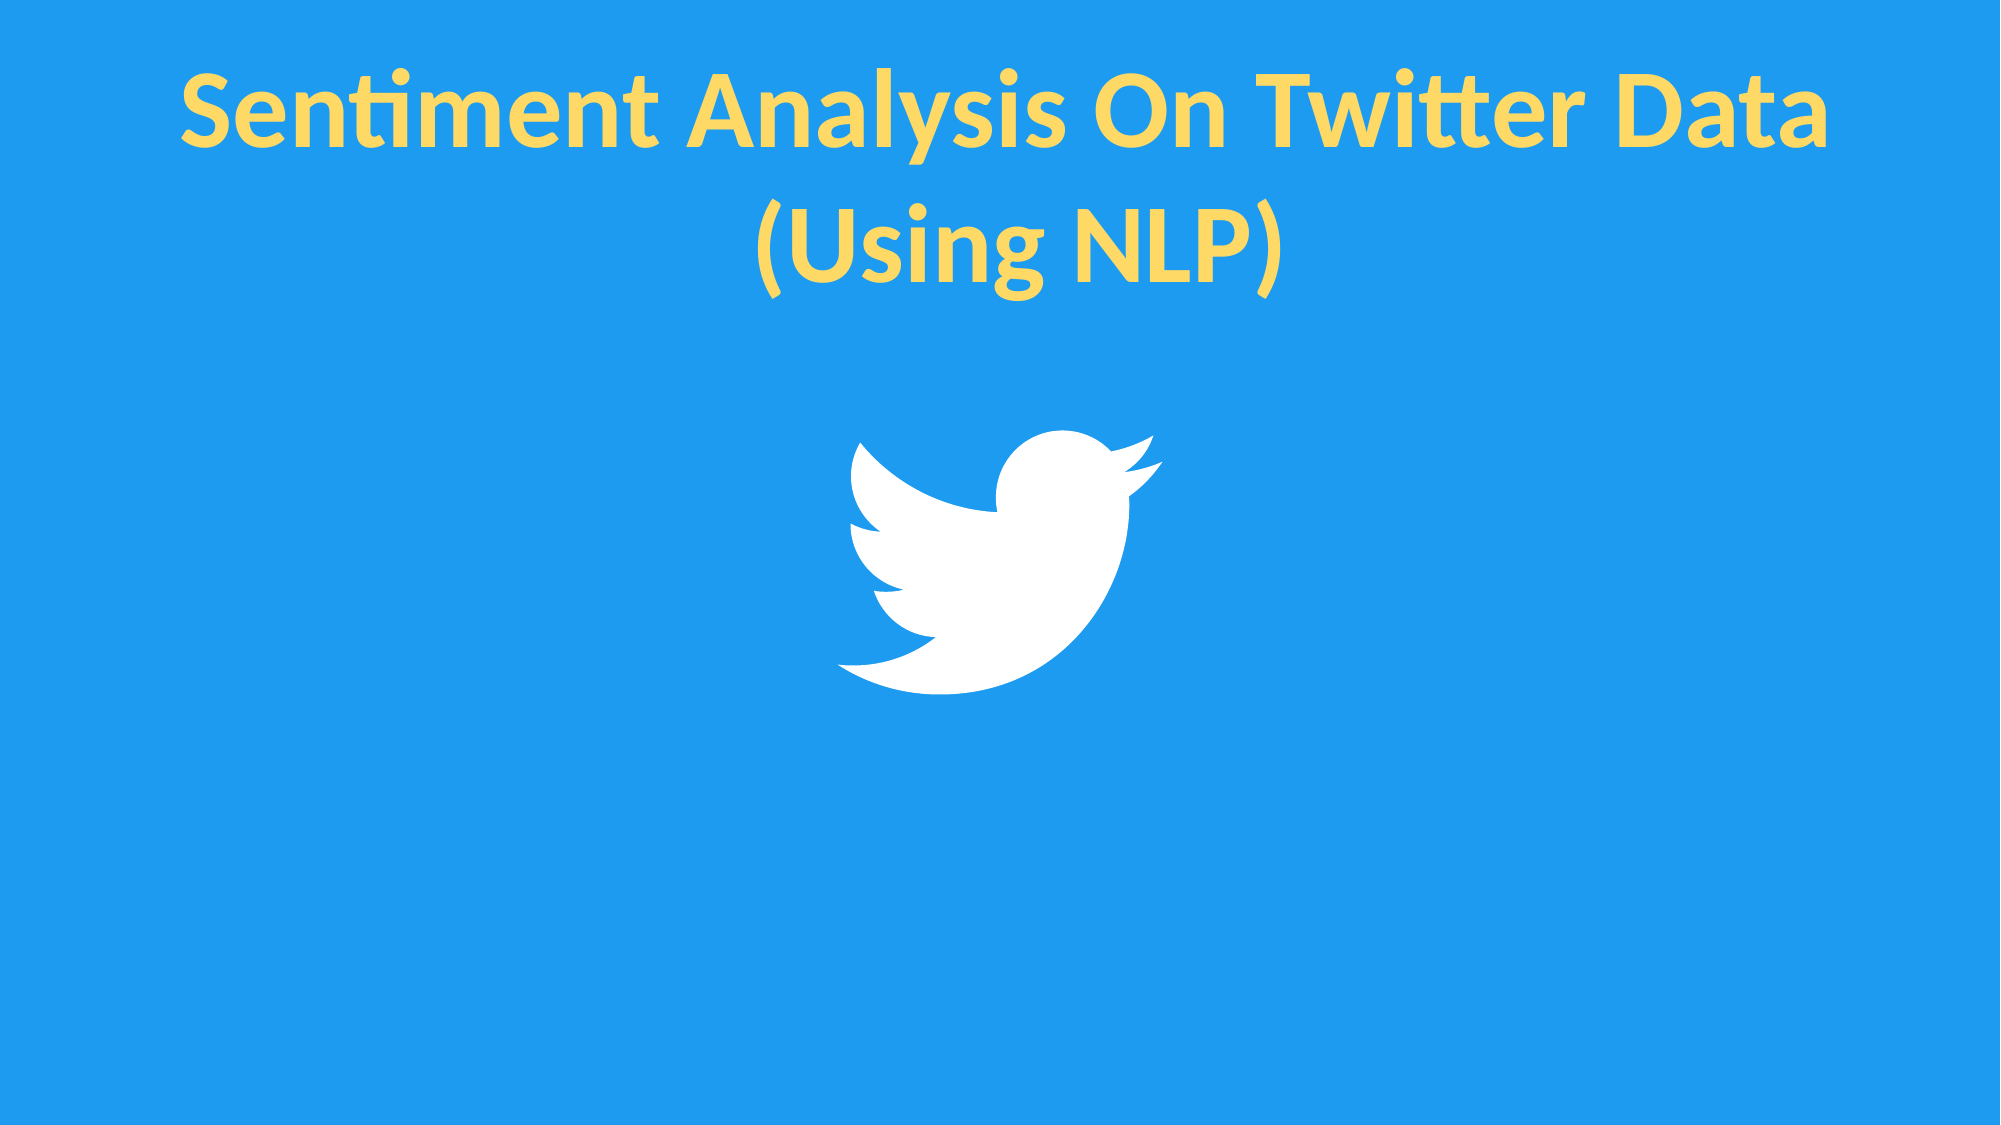

Sentiment Analysis On Twitter Data
(Using NLP)